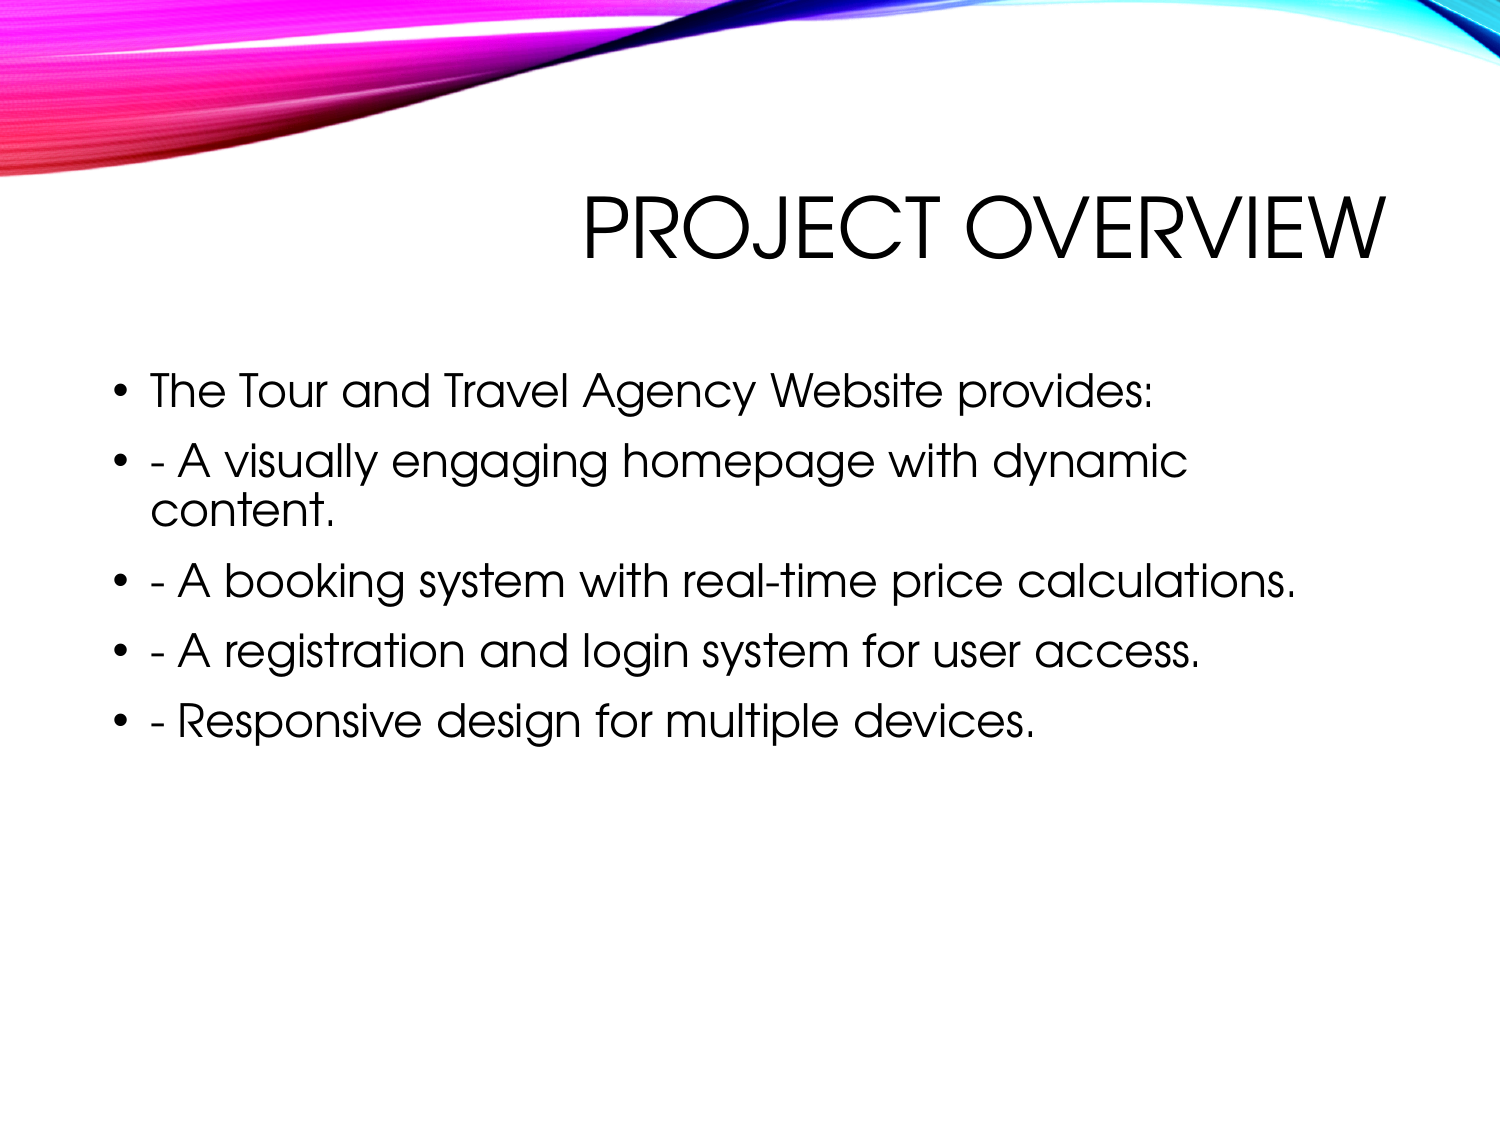

# Project Overview
The Tour and Travel Agency Website provides:
- A visually engaging homepage with dynamic content.
- A booking system with real-time price calculations.
- A registration and login system for user access.
- Responsive design for multiple devices.